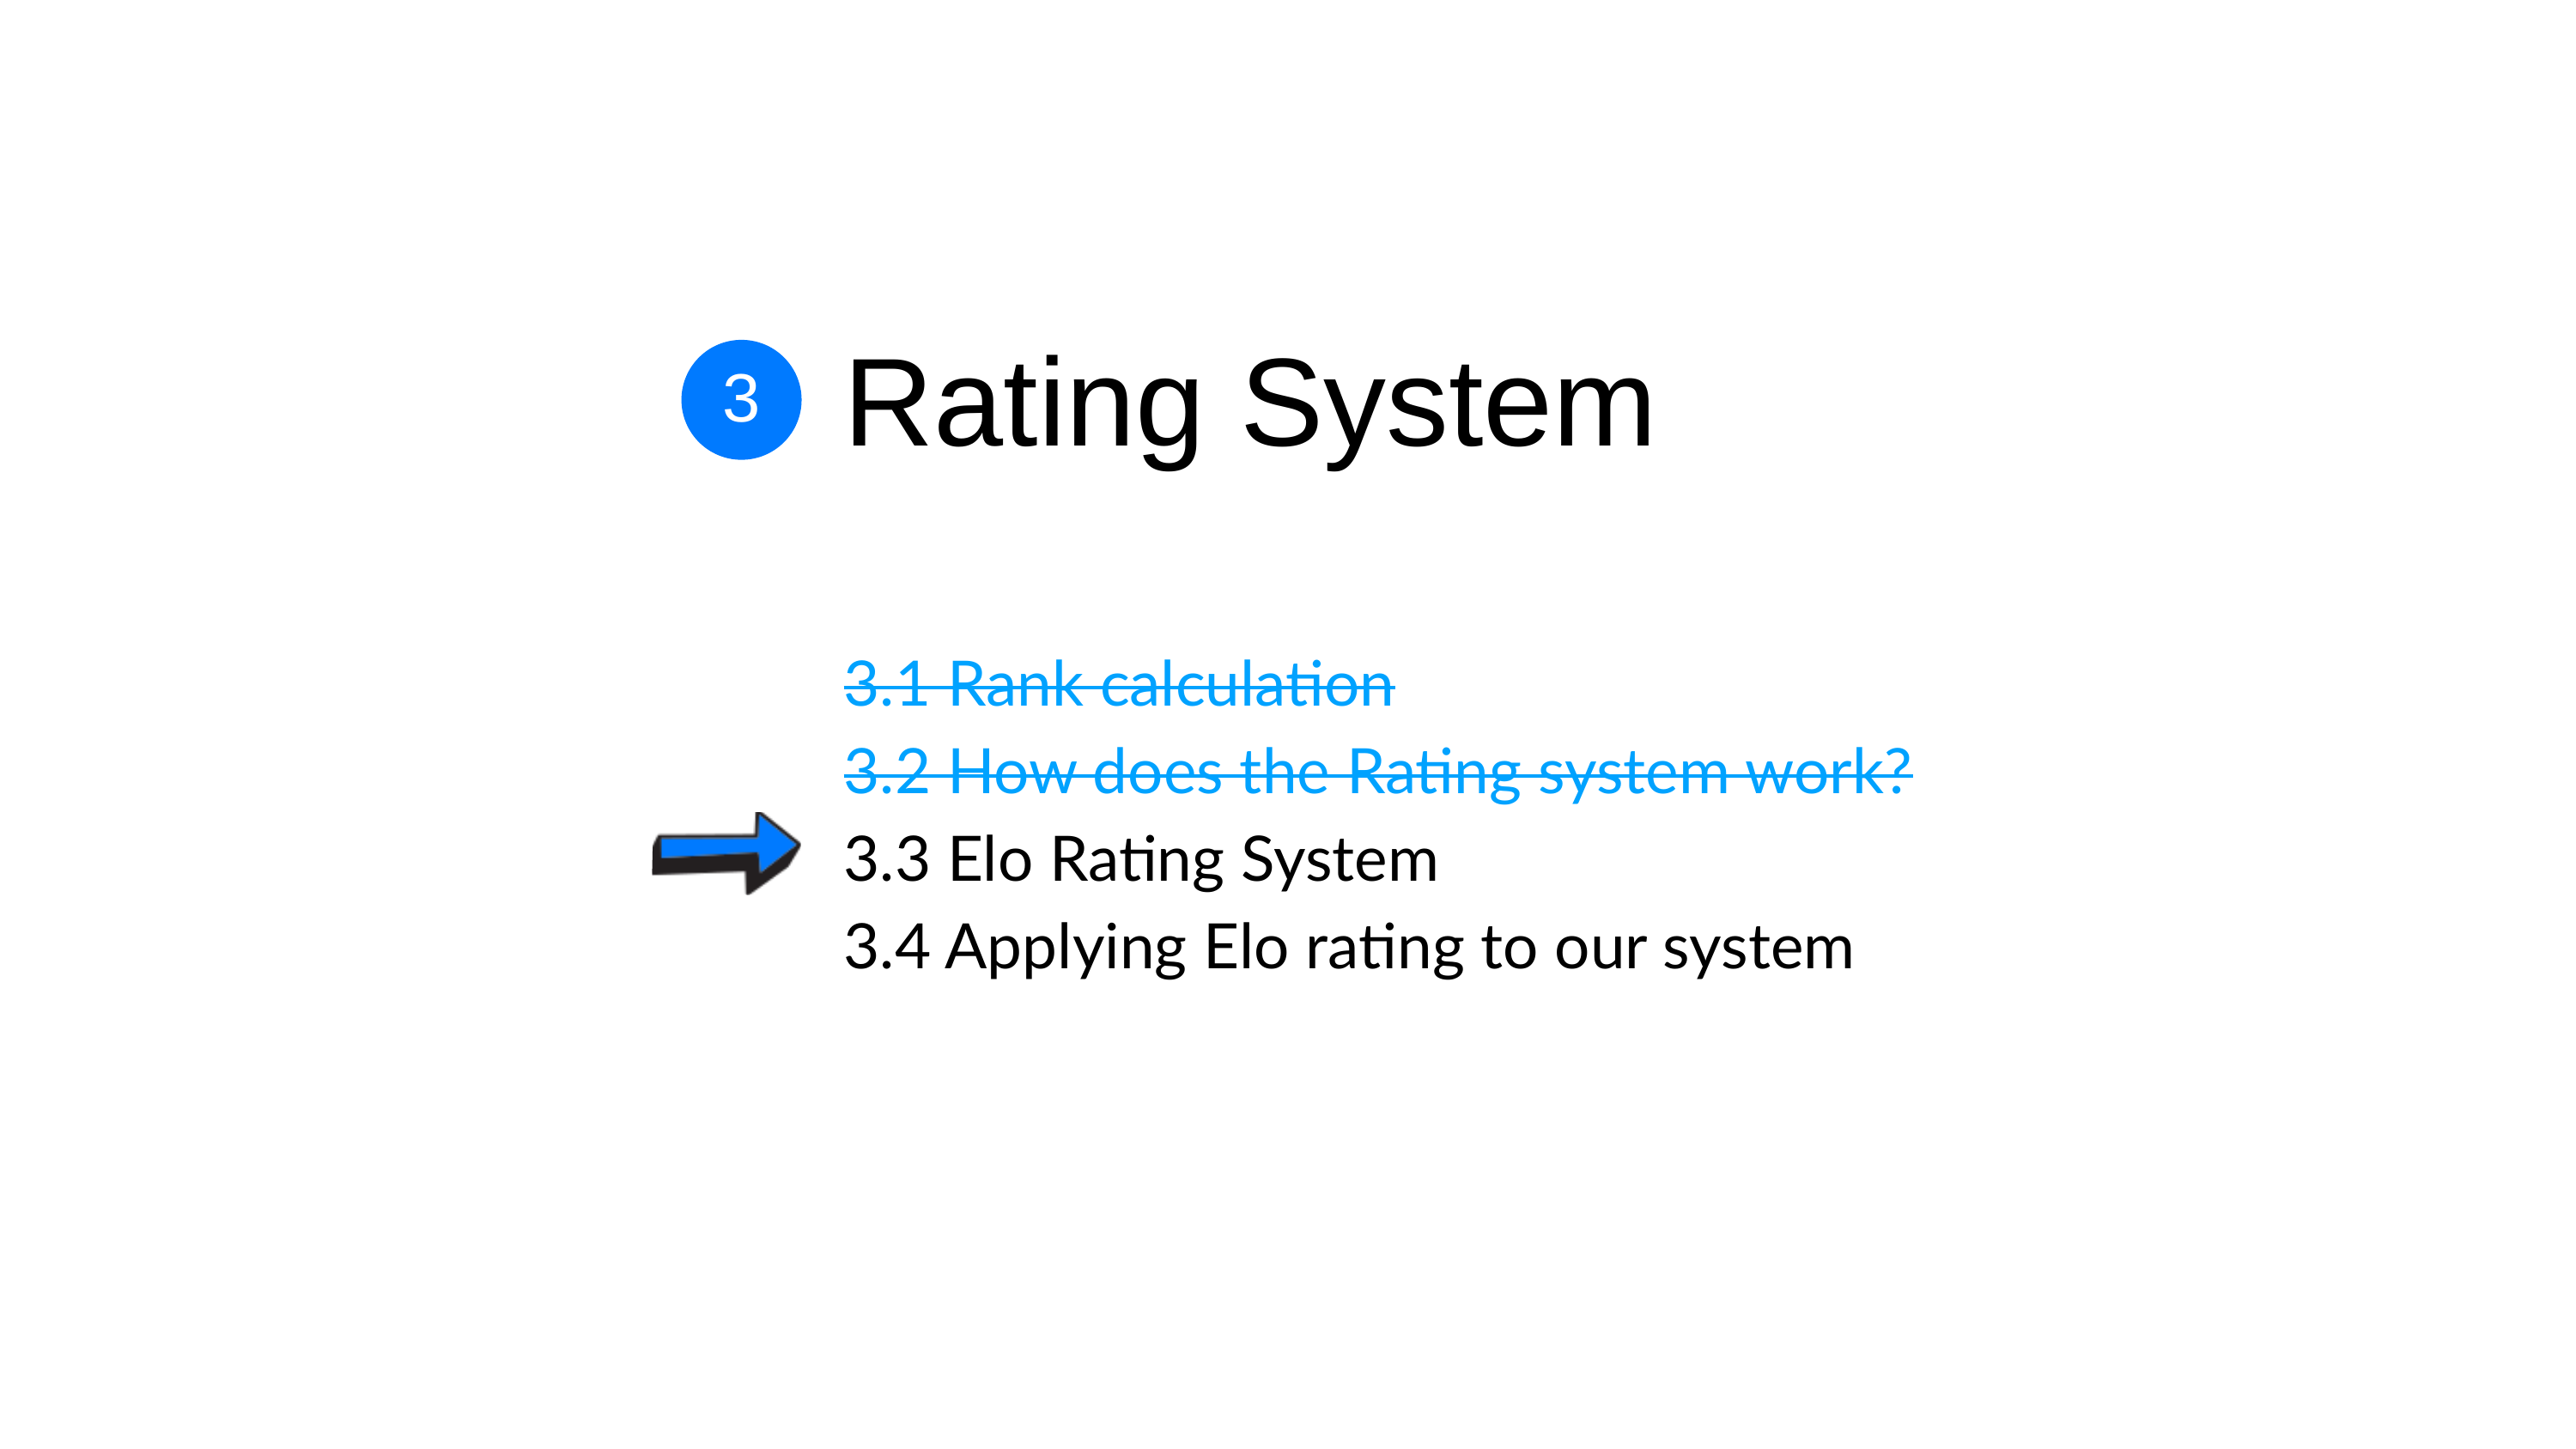

Rating System

3
3.1 Rank calculation
3.2 How does the Rating system work?
3.3 Elo Rating System
3.4 Applying Elo rating to our system